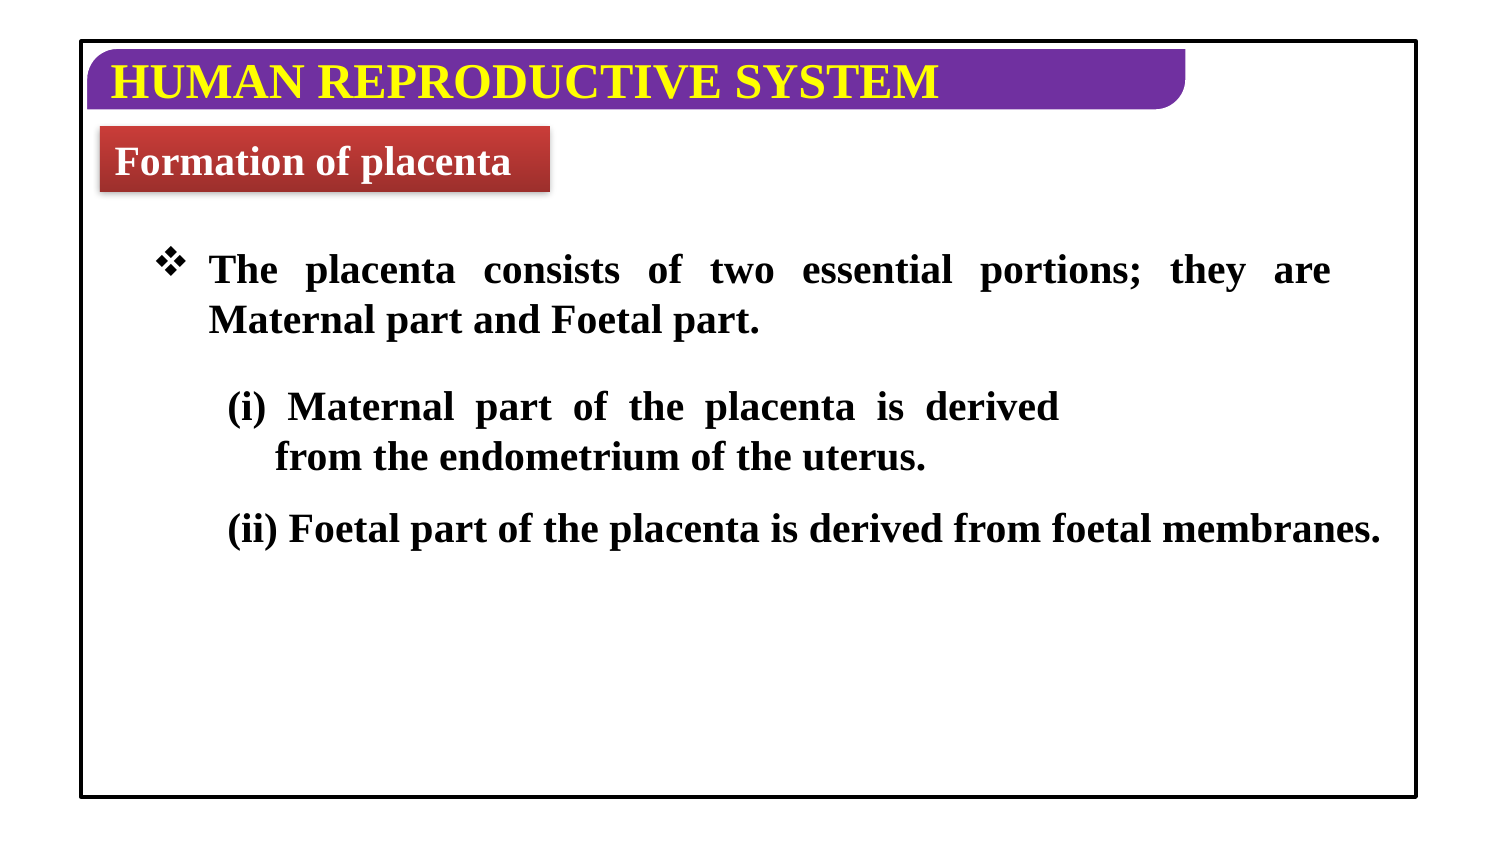

Formation of placenta
The placenta consists of two essential portions; they are Maternal part and Foetal part.
(i) Maternal part of the placenta is derived from the endometrium of the uterus.
(ii) Foetal part of the placenta is derived from foetal membranes.